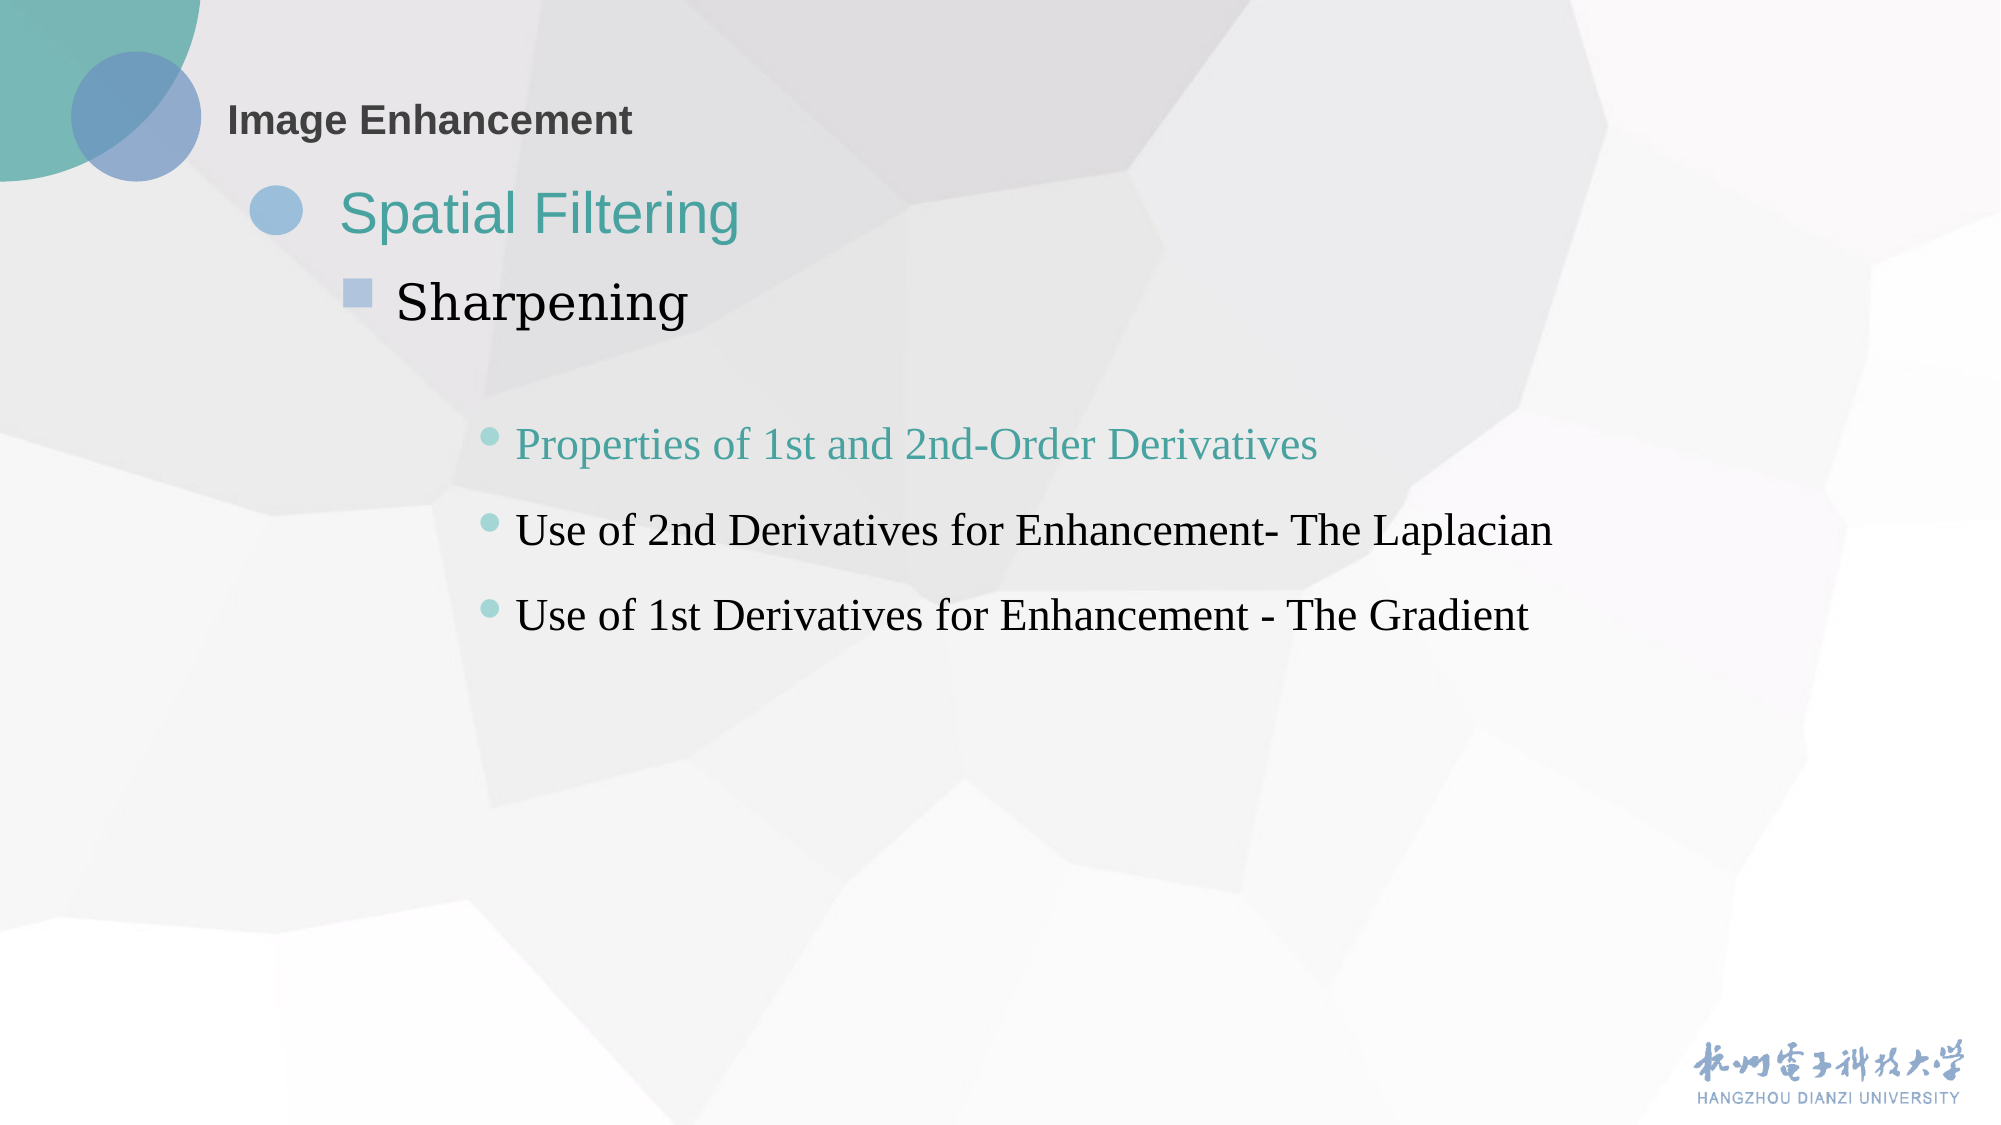

Spatial Filtering

Sharpening
Properties of 1st and 2nd-Order Derivatives
Use of 2nd Derivatives for Enhancement- The Laplacian
Use of 1st Derivatives for Enhancement - The Gradient